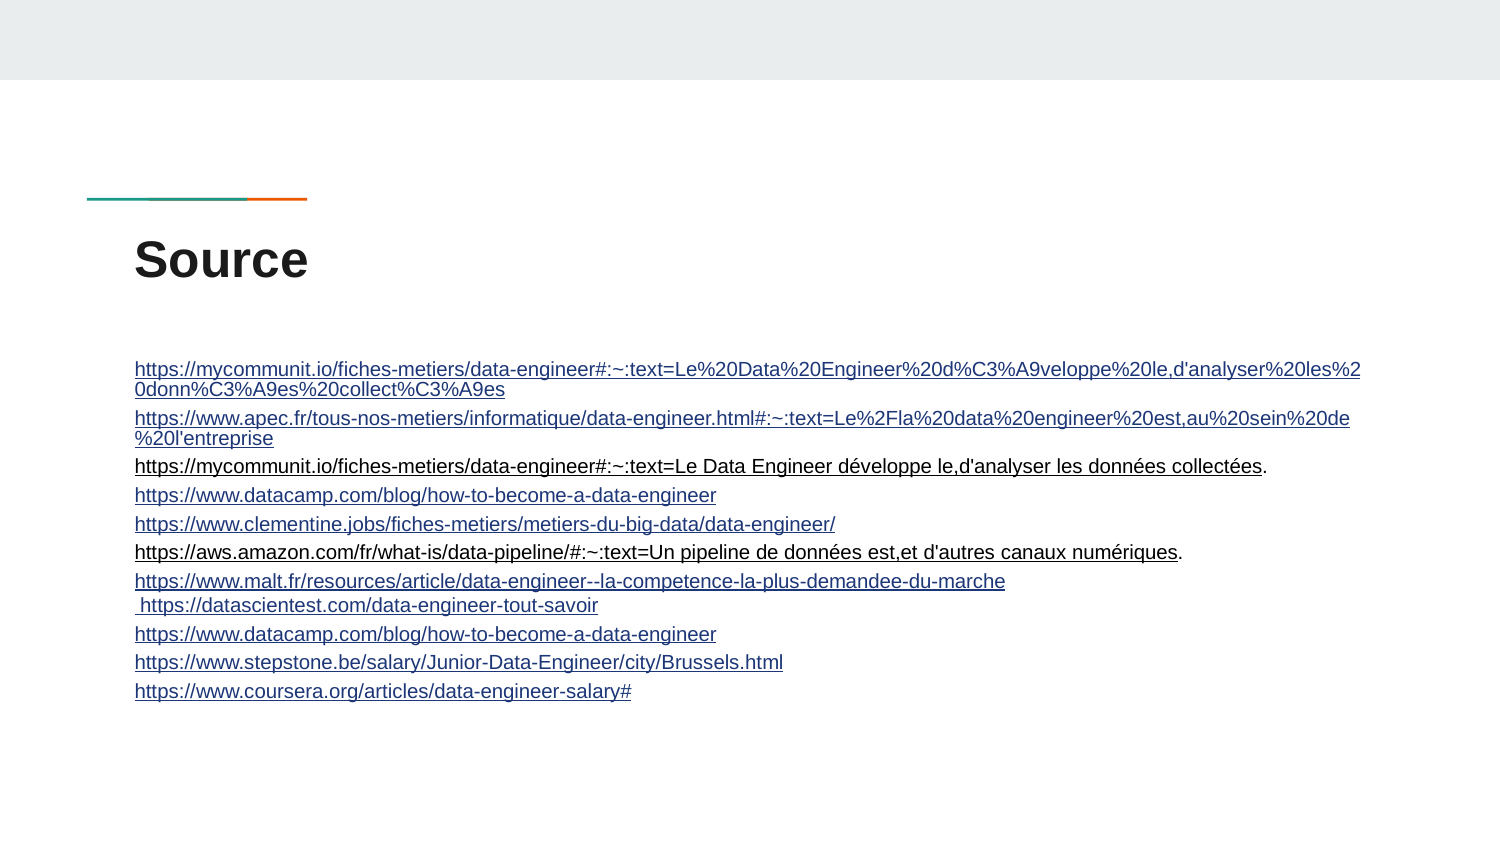

# Source
https://mycommunit.io/fiches-metiers/data-engineer#:~:text=Le%20Data%20Engineer%20d%C3%A9veloppe%20le,d'analyser%20les%20donn%C3%A9es%20collect%C3%A9es
https://www.apec.fr/tous-nos-metiers/informatique/data-engineer.html#:~:text=Le%2Fla%20data%20engineer%20est,au%20sein%20de%20l'entreprise
https://mycommunit.io/fiches-metiers/data-engineer#:~:text=Le Data Engineer développe le,d'analyser les données collectées.
https://www.datacamp.com/blog/how-to-become-a-data-engineer
https://www.clementine.jobs/fiches-metiers/metiers-du-big-data/data-engineer/
https://aws.amazon.com/fr/what-is/data-pipeline/#:~:text=Un pipeline de données est,et d'autres canaux numériques.
https://www.malt.fr/resources/article/data-engineer--la-competence-la-plus-demandee-du-marche https://datascientest.com/data-engineer-tout-savoir
https://www.datacamp.com/blog/how-to-become-a-data-engineer
https://www.stepstone.be/salary/Junior-Data-Engineer/city/Brussels.html
https://www.coursera.org/articles/data-engineer-salary#